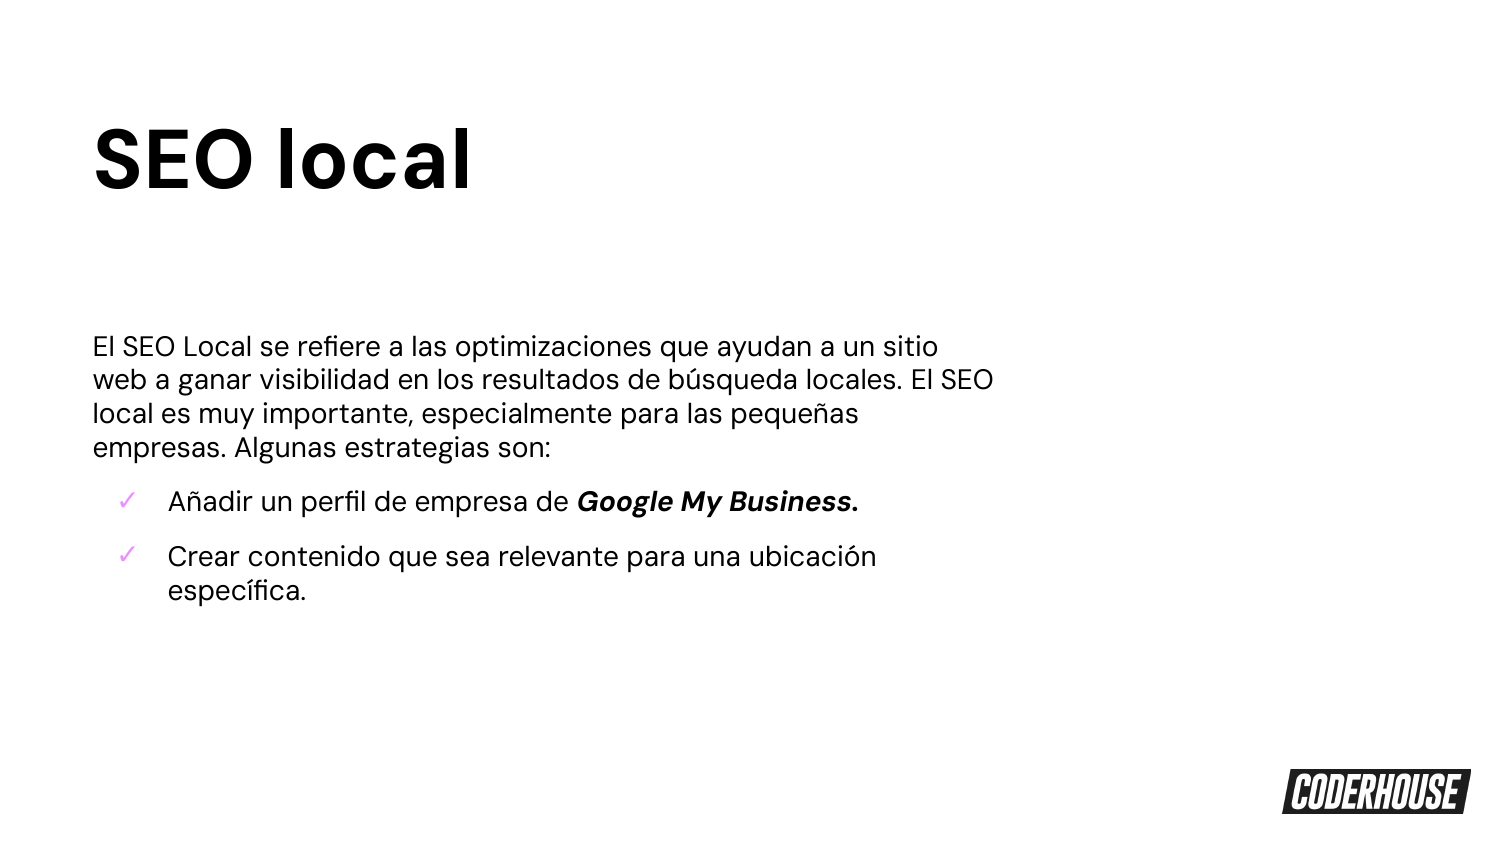

SEO local
El SEO Local se refiere a las optimizaciones que ayudan a un sitio web a ganar visibilidad en los resultados de búsqueda locales. El SEO local es muy importante, especialmente para las pequeñas empresas. Algunas estrategias son:
Añadir un perfil de empresa de Google My Business.
Crear contenido que sea relevante para una ubicación específica.